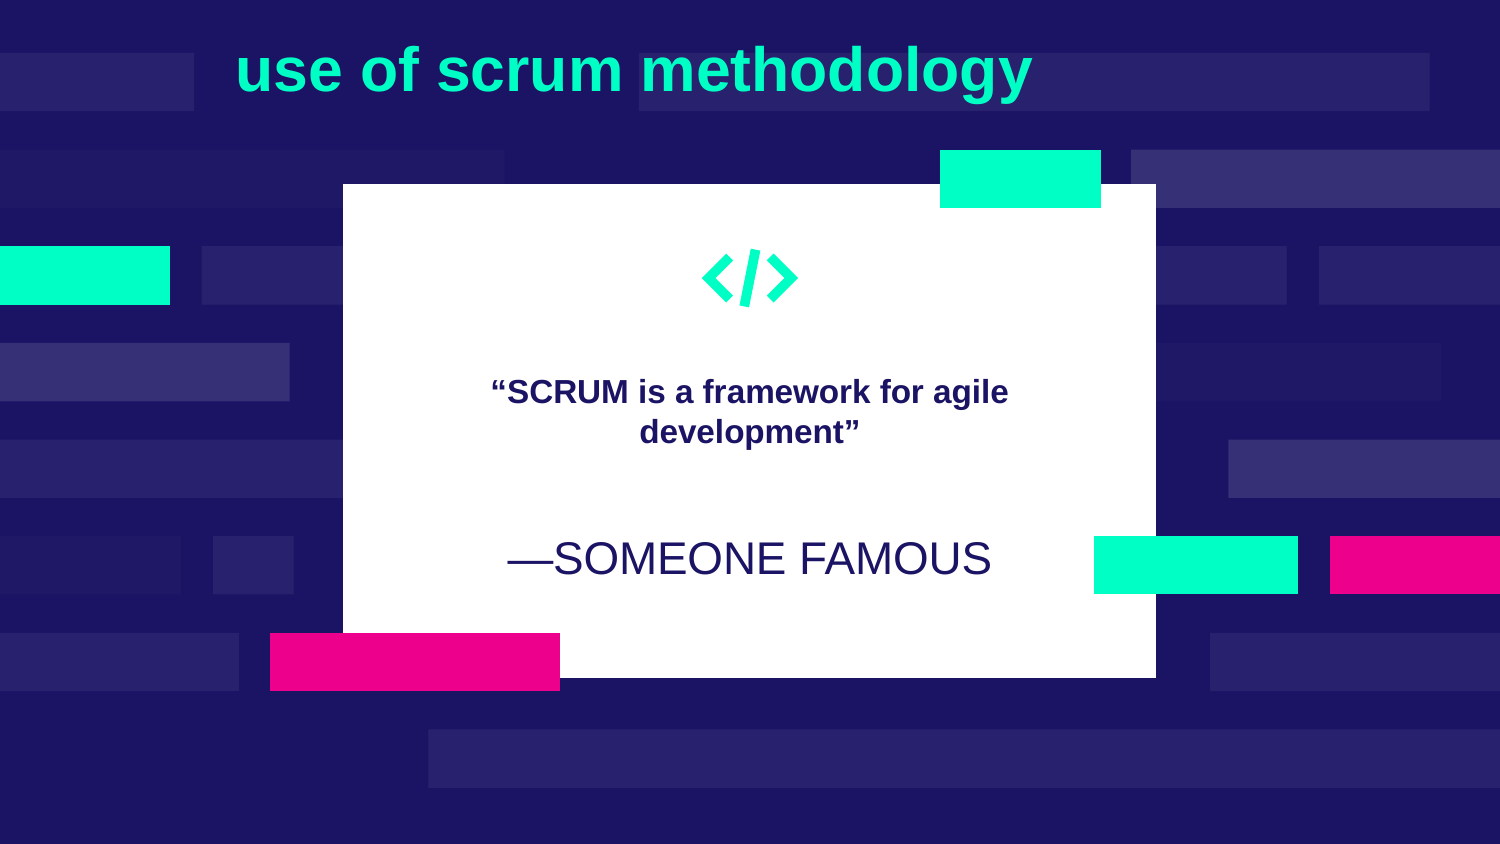

use of scrum methodology
“SCRUM is a framework for agile development”

# —SOMEONE FAMOUS